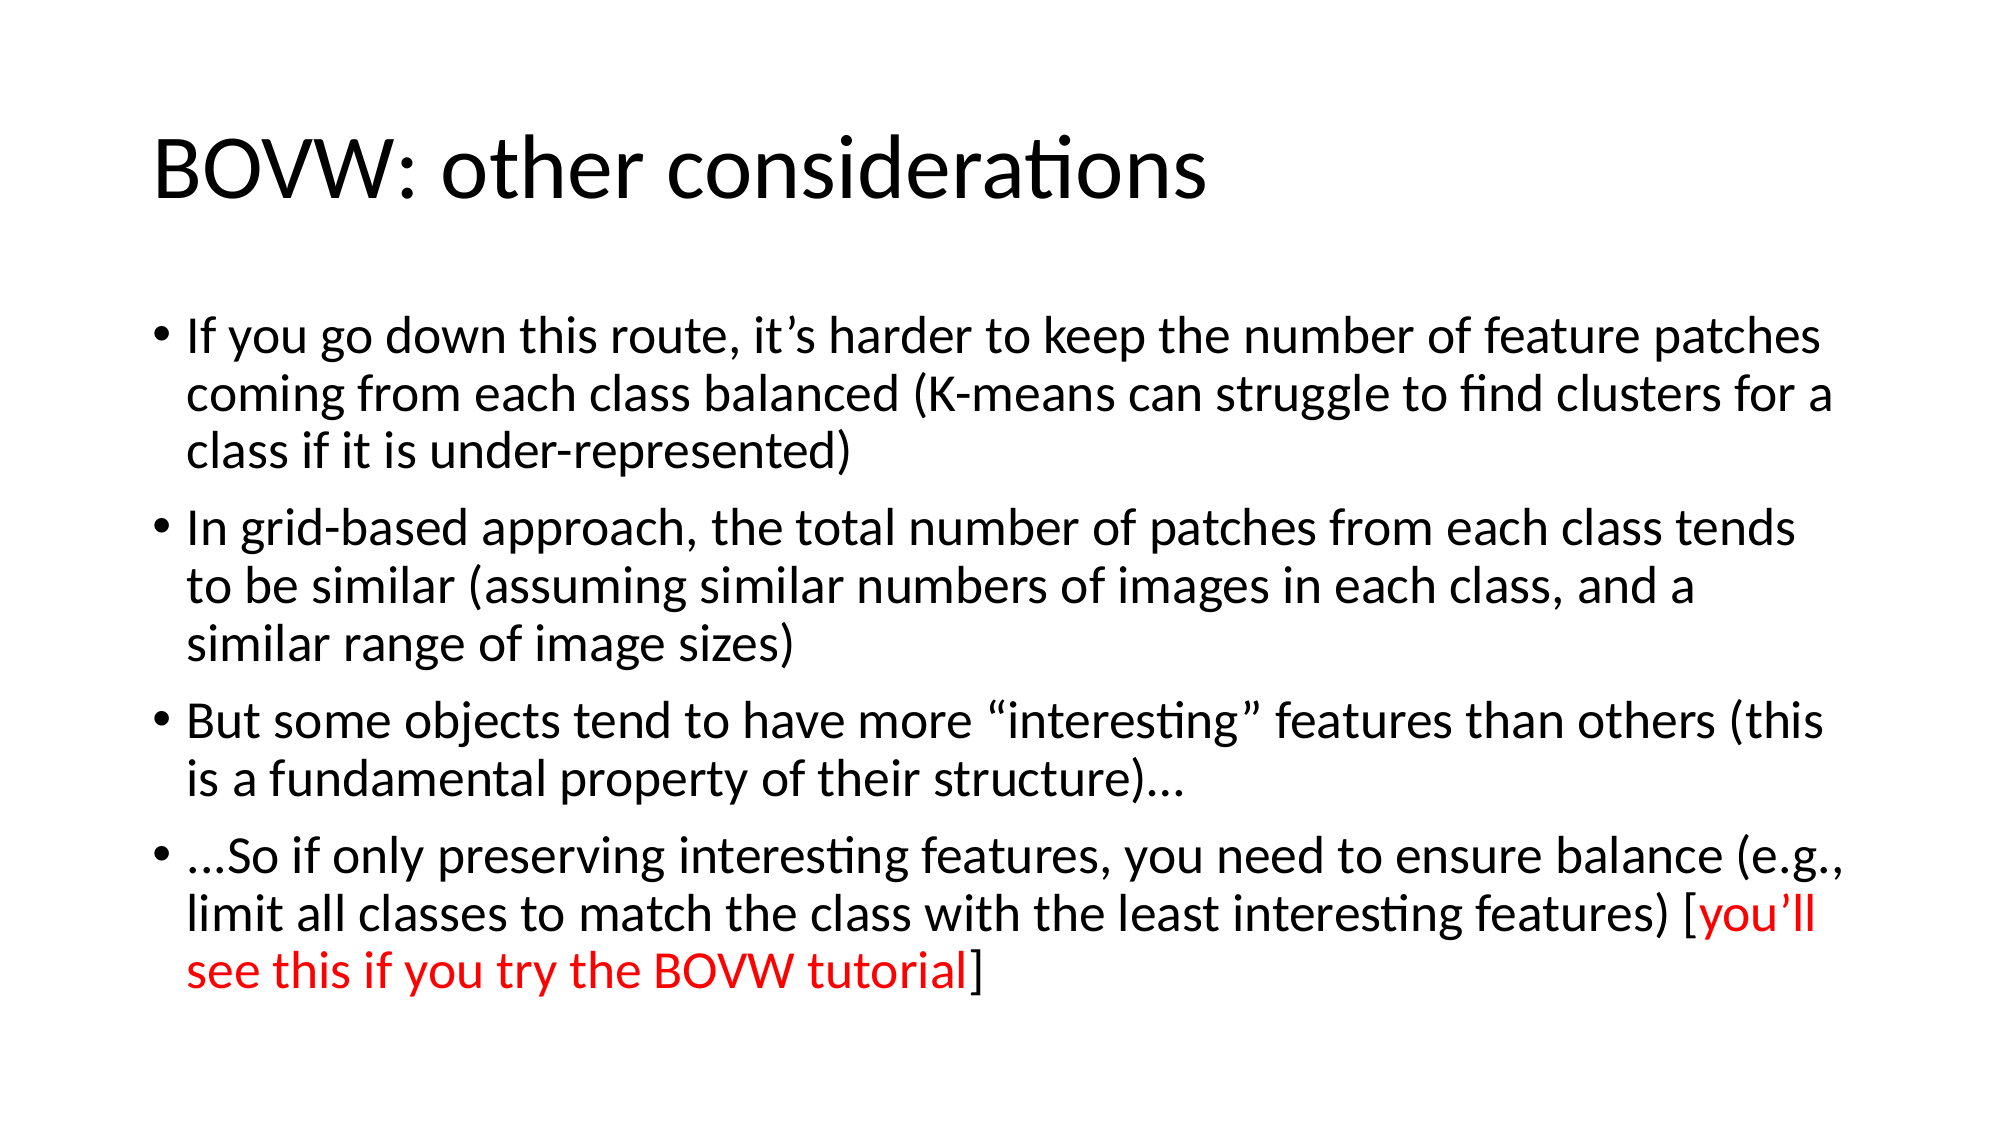

# BOVW: other considerations
If you go down this route, it’s harder to keep the number of feature patches coming from each class balanced (K-means can struggle to find clusters for a class if it is under-represented)
In grid-based approach, the total number of patches from each class tends to be similar (assuming similar numbers of images in each class, and a similar range of image sizes)
But some objects tend to have more “interesting” features than others (this is a fundamental property of their structure)…
...So if only preserving interesting features, you need to ensure balance (e.g., limit all classes to match the class with the least interesting features) [you’ll see this if you try the BOVW tutorial]